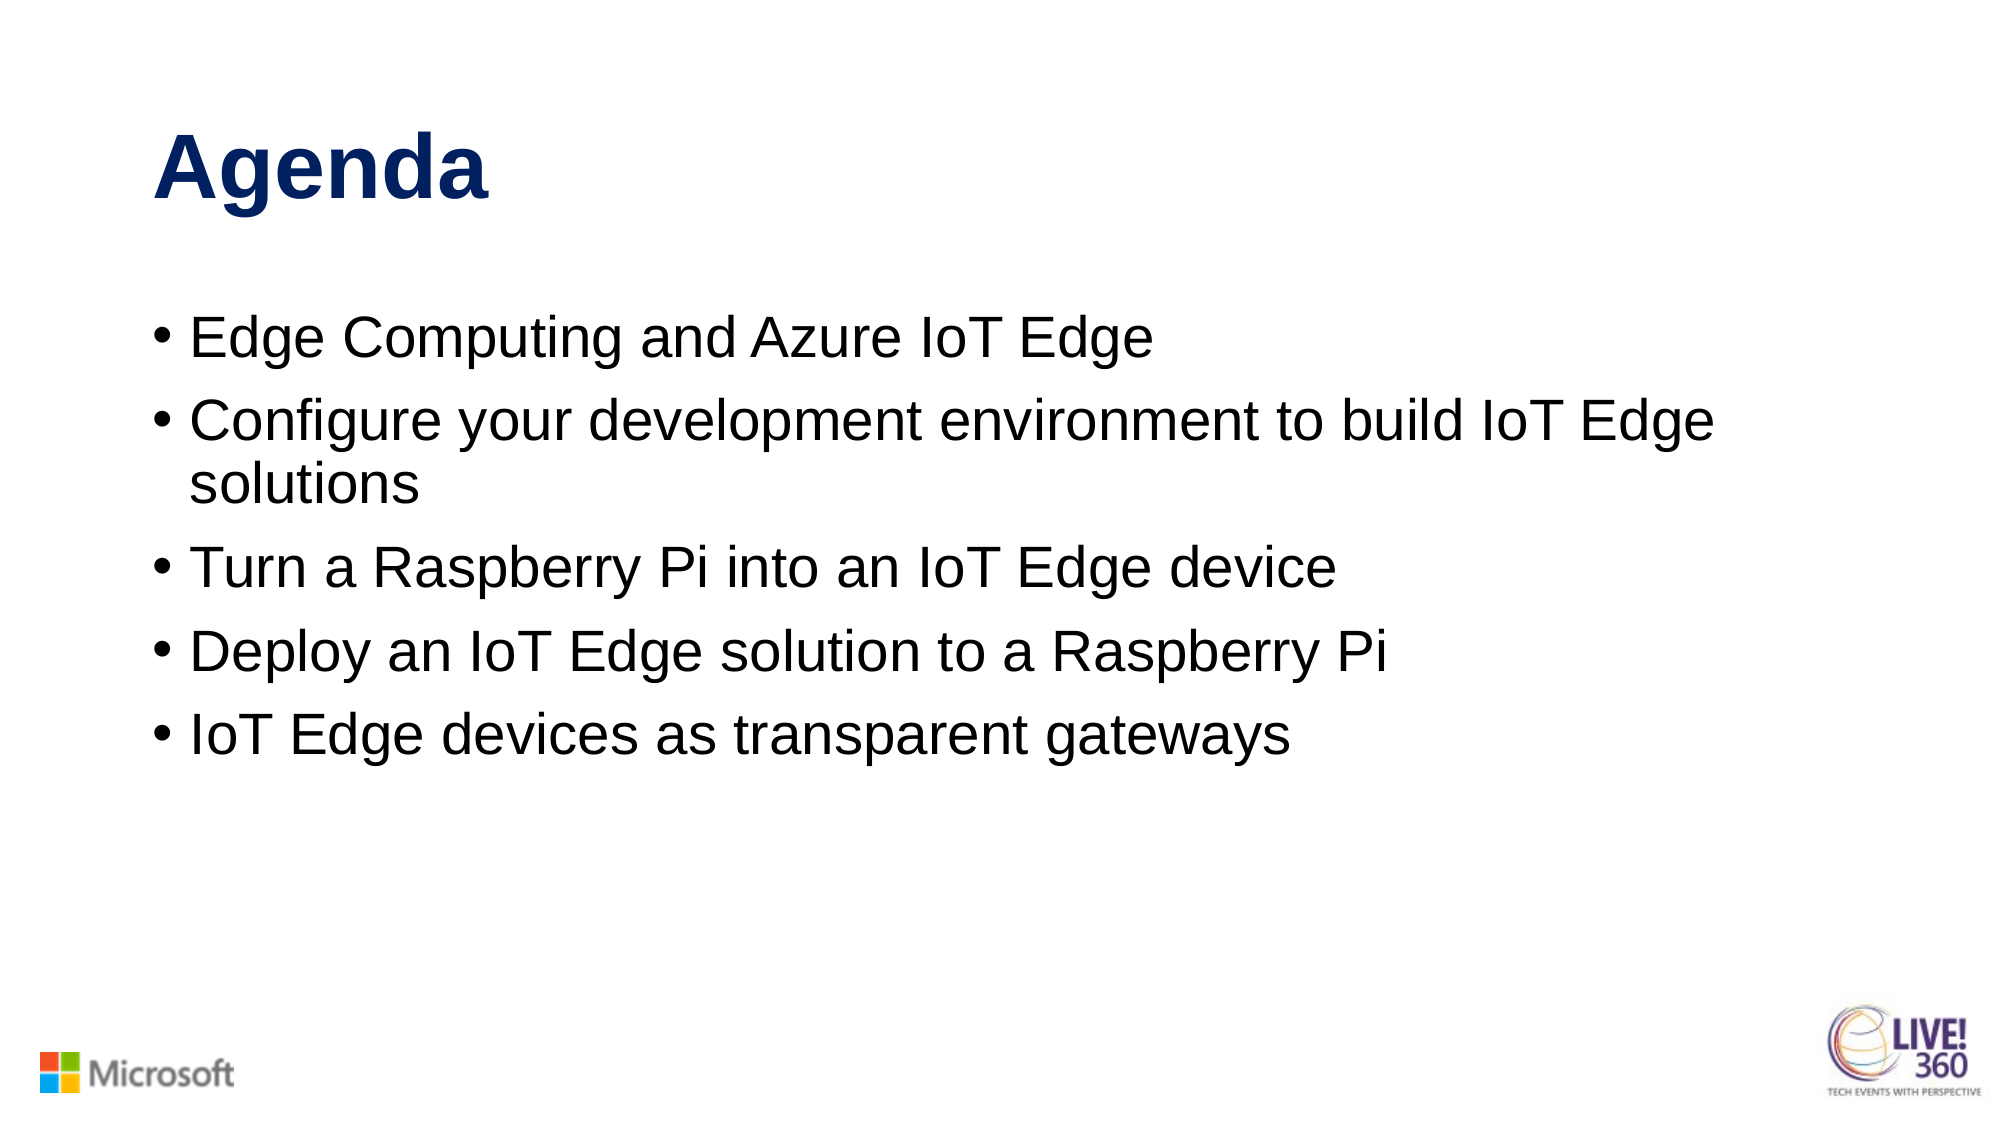

# Agenda
Edge Computing and Azure IoT Edge
Configure your development environment to build IoT Edge solutions
Turn a Raspberry Pi into an IoT Edge device
Deploy an IoT Edge solution to a Raspberry Pi
IoT Edge devices as transparent gateways